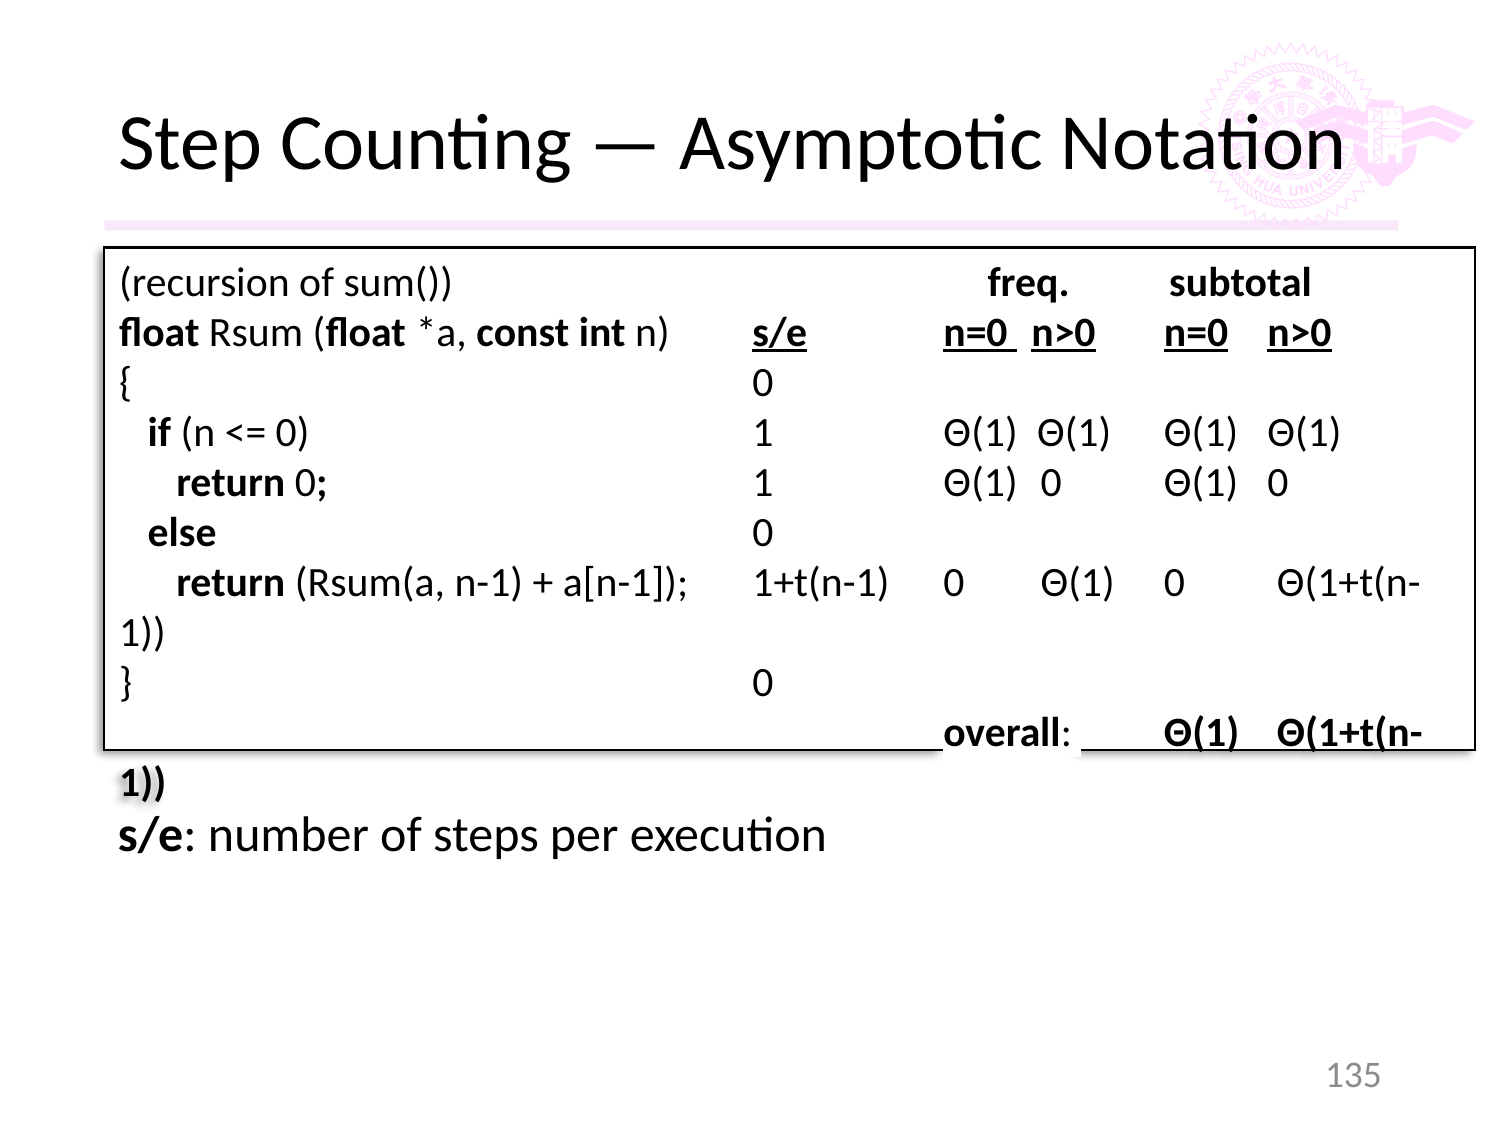

# Step Counting — Asymptotic Notation
(recursion of sum())		freq.		subtotal
float Rsum (float *a, const int n)	s/e	n=0 	n>0	n=0	n>0
{	0
   if (n <= 0) 	1	Θ(1)  Θ(1) 	Θ(1)	Θ(1)
      return 0;	1	Θ(1)	 0	Θ(1) 	0
   else 	0
      return (Rsum(a, n-1) + a[n-1]);	1+t(n-1)	0	 Θ(1) 	0	 Θ(1+t(n-1))
}	0
		overall: 	Θ(1)	 Θ(1+t(n-1))
s/e: number of steps per execution

135